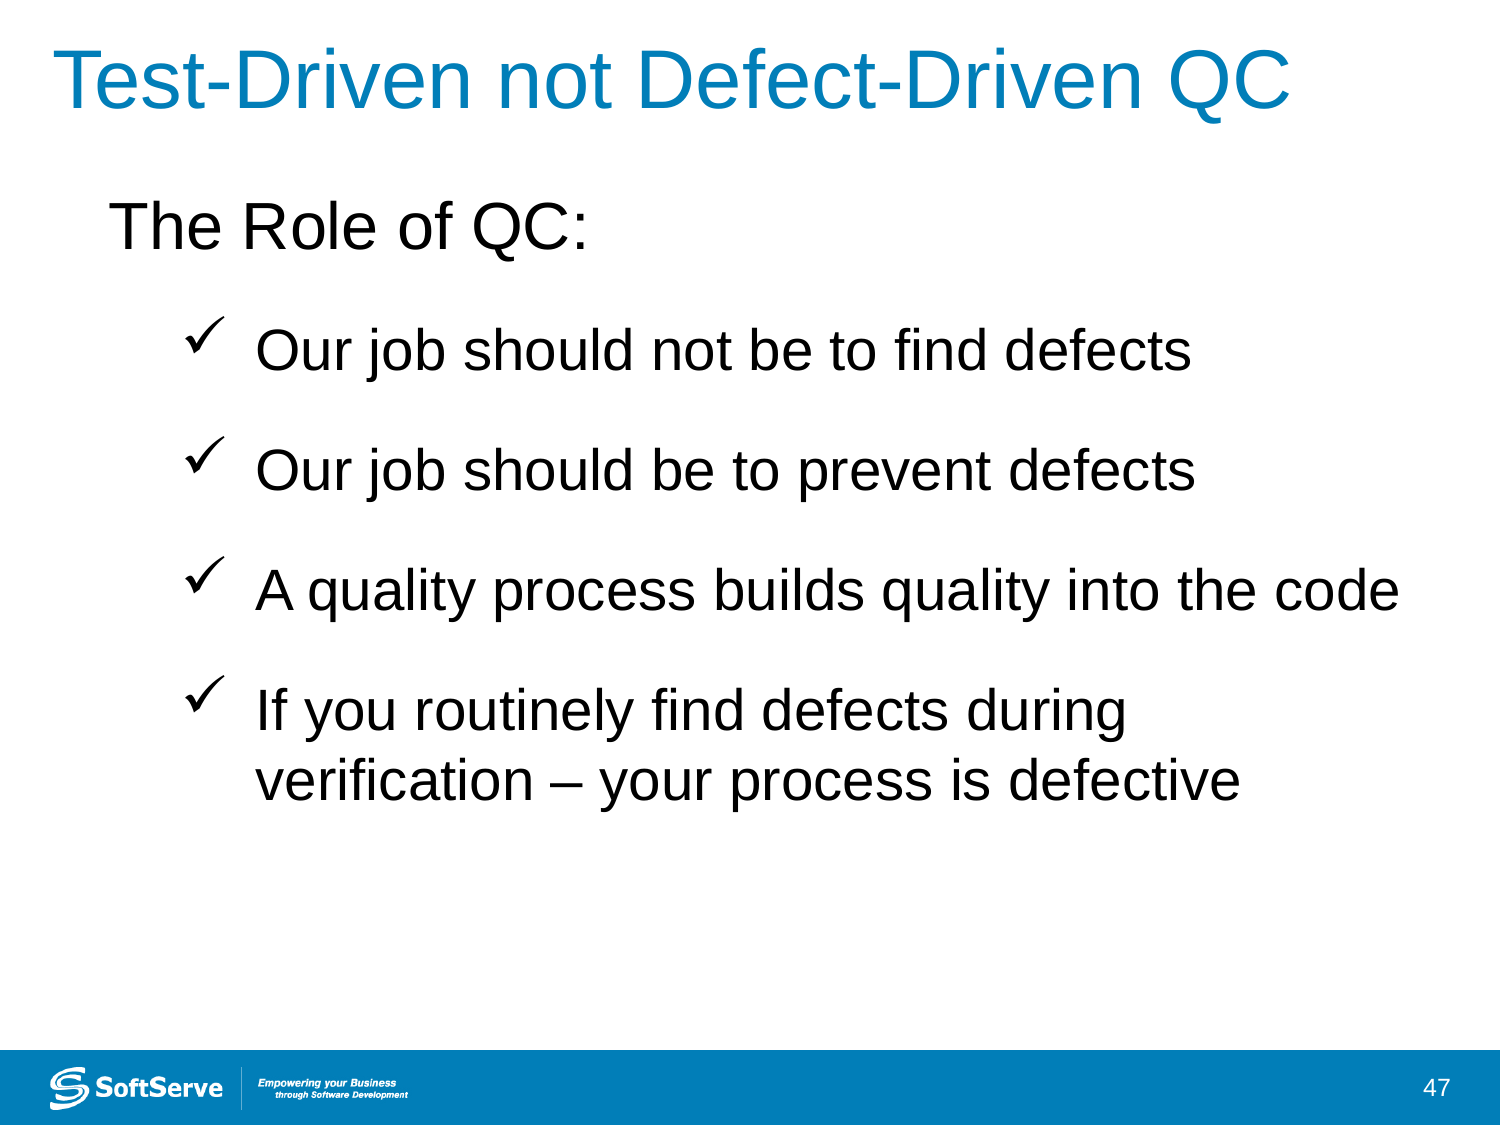

# Test-Driven not Defect-Driven QC
The Role of QC:
Our job should not be to find defects
Our job should be to prevent defects
A quality process builds quality into the code
If you routinely find defects during verification – your process is defective
47